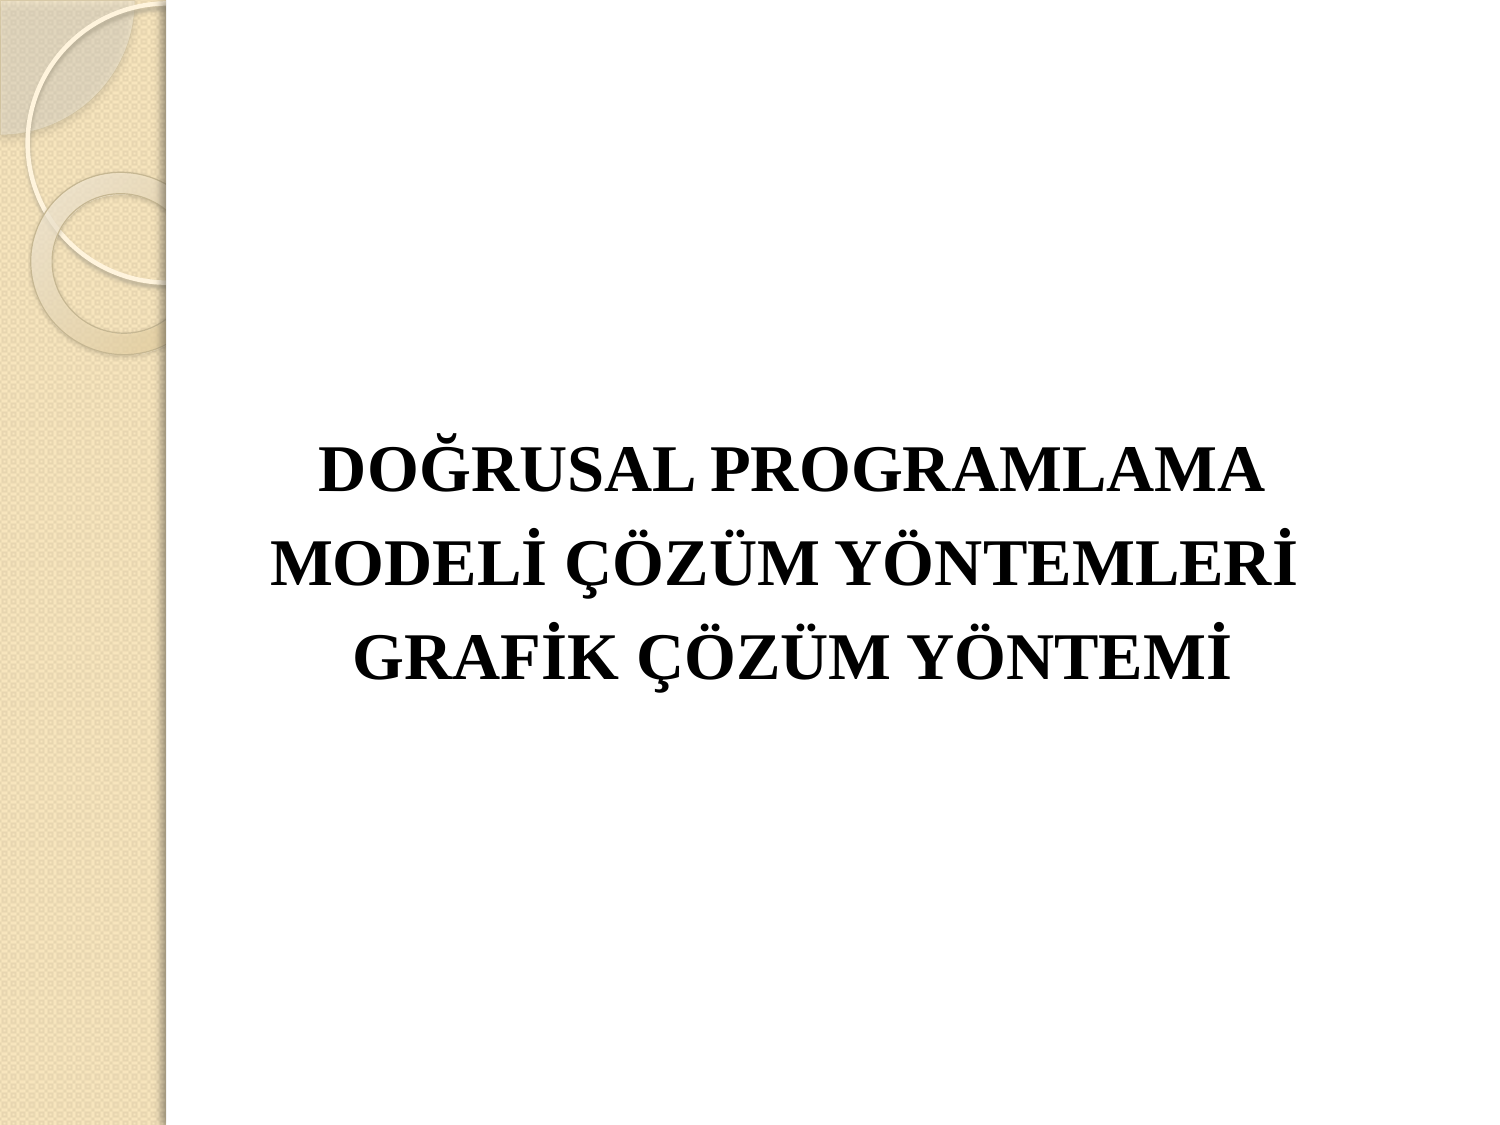

DOĞRUSAL PROGRAMLAMA
MODELİ ÇÖZÜM YÖNTEMLERİ
GRAFİK ÇÖZÜM YÖNTEMİ